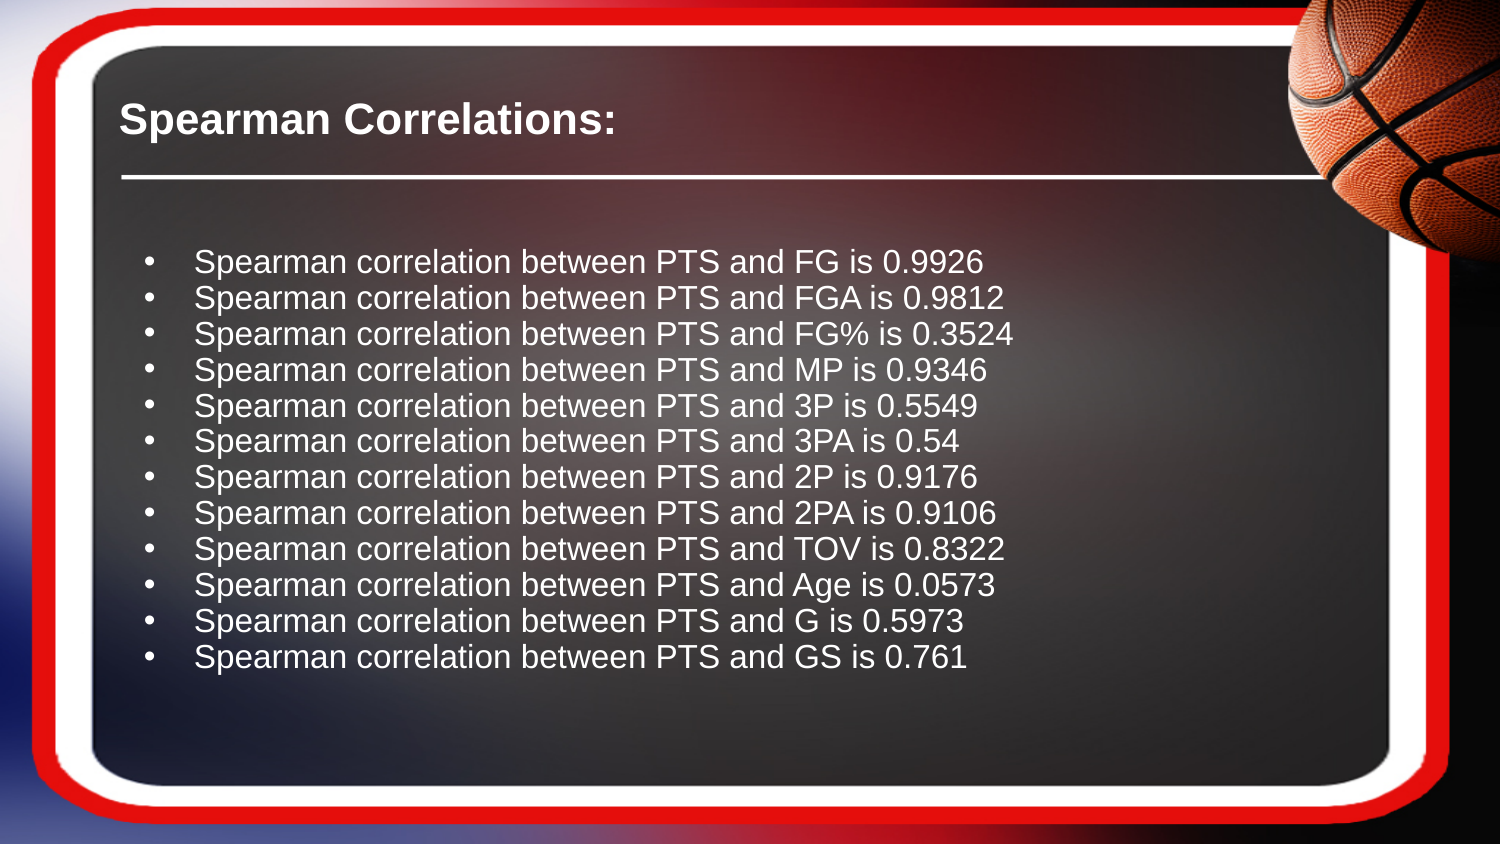

# Spearman Correlations:

Spearman correlation between PTS and FG is 0.9926
Spearman correlation between PTS and FGA is 0.9812
Spearman correlation between PTS and FG% is 0.3524
Spearman correlation between PTS and MP is 0.9346
Spearman correlation between PTS and 3P is 0.5549
Spearman correlation between PTS and 3PA is 0.54
Spearman correlation between PTS and 2P is 0.9176
Spearman correlation between PTS and 2PA is 0.9106
Spearman correlation between PTS and TOV is 0.8322
Spearman correlation between PTS and Age is 0.0573
Spearman correlation between PTS and G is 0.5973
Spearman correlation between PTS and GS is 0.761